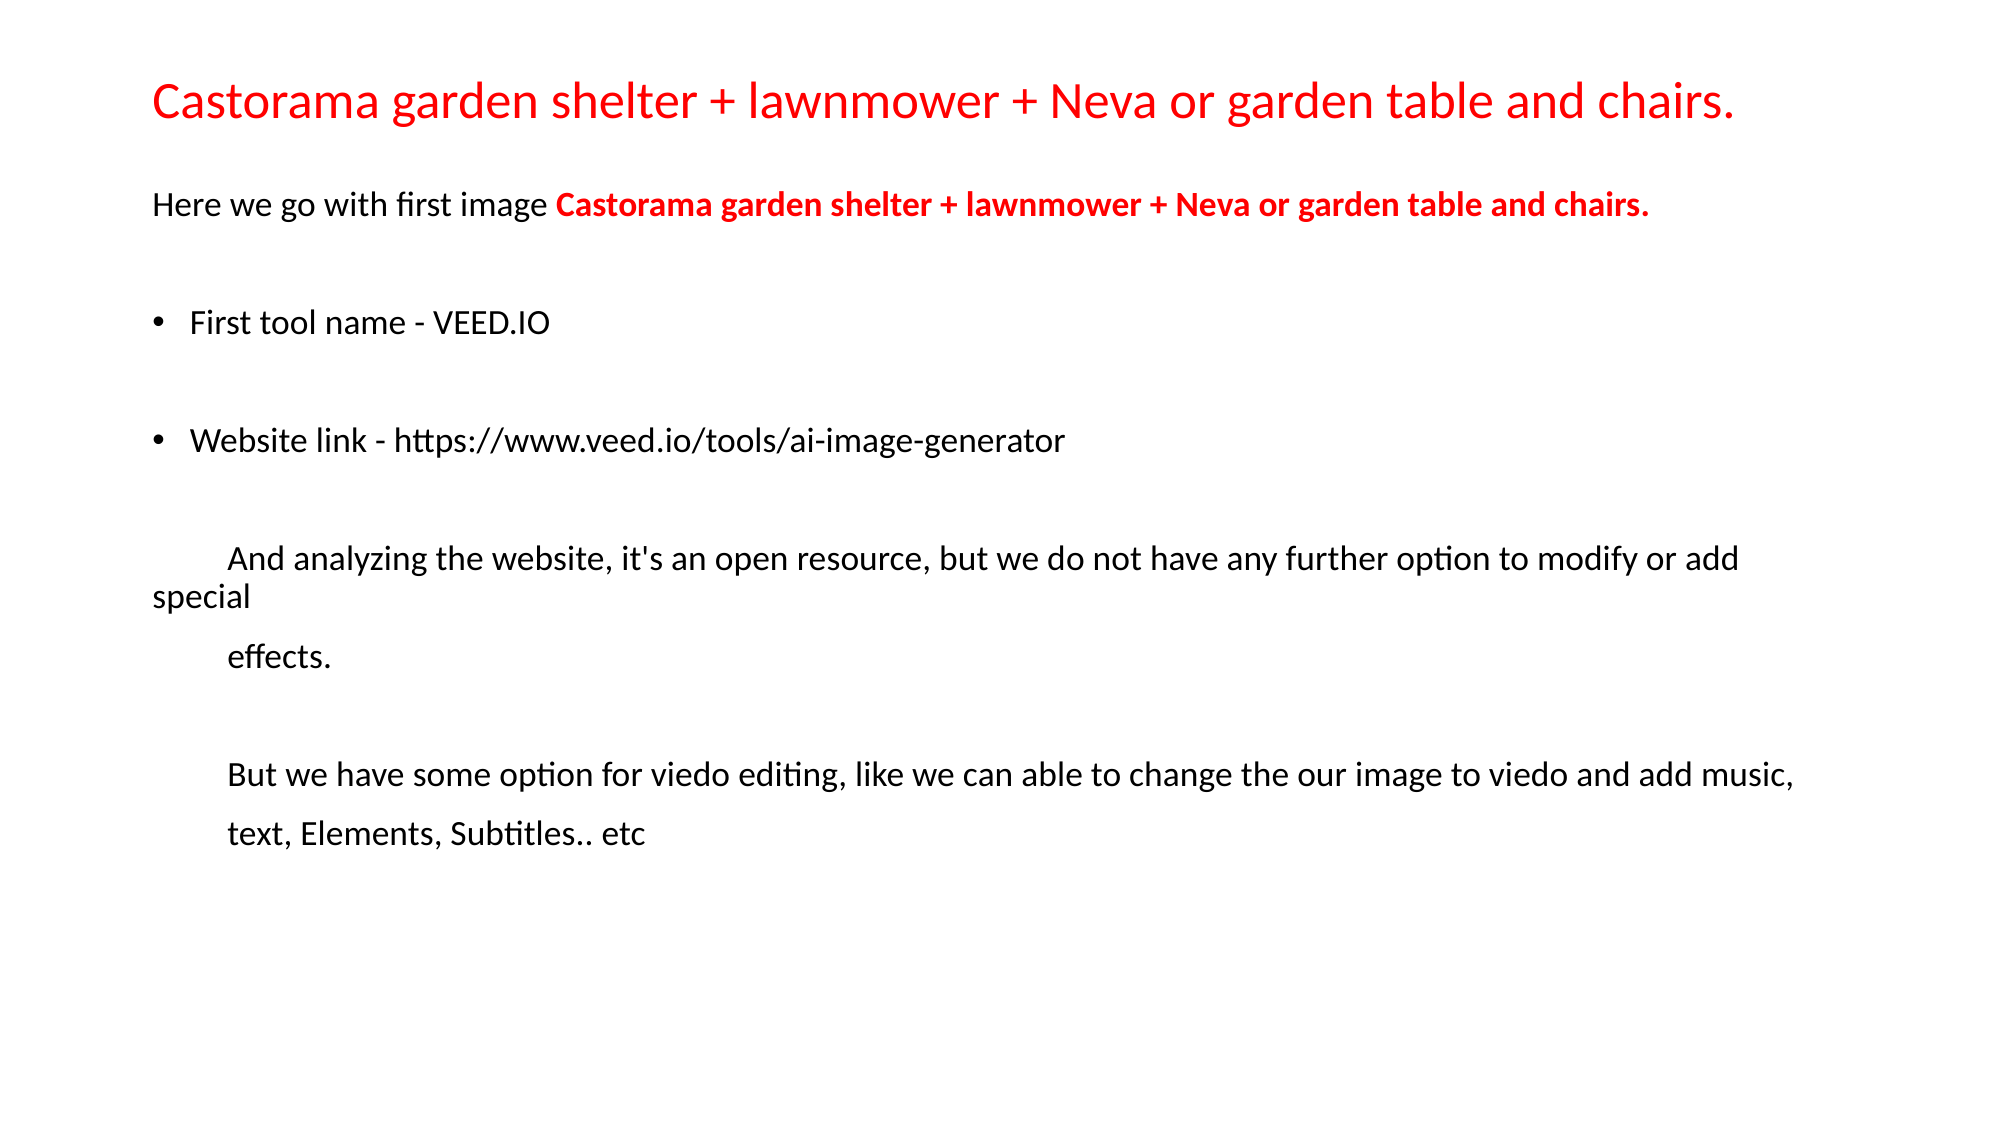

# Castorama garden shelter + lawnmower + Neva or garden table and chairs.
Here we go with first image Castorama garden shelter + lawnmower + Neva or garden table and chairs.

First tool name - VEED.IO

Website link - https://www.veed.io/tools/ai-image-generator

And analyzing the website, it's an open resource, but we do not have any further option to modify or add special
effects.

But we have some option for viedo editing, like we can able to change the our image to viedo and add music,
text, Elements, Subtitles.. etc